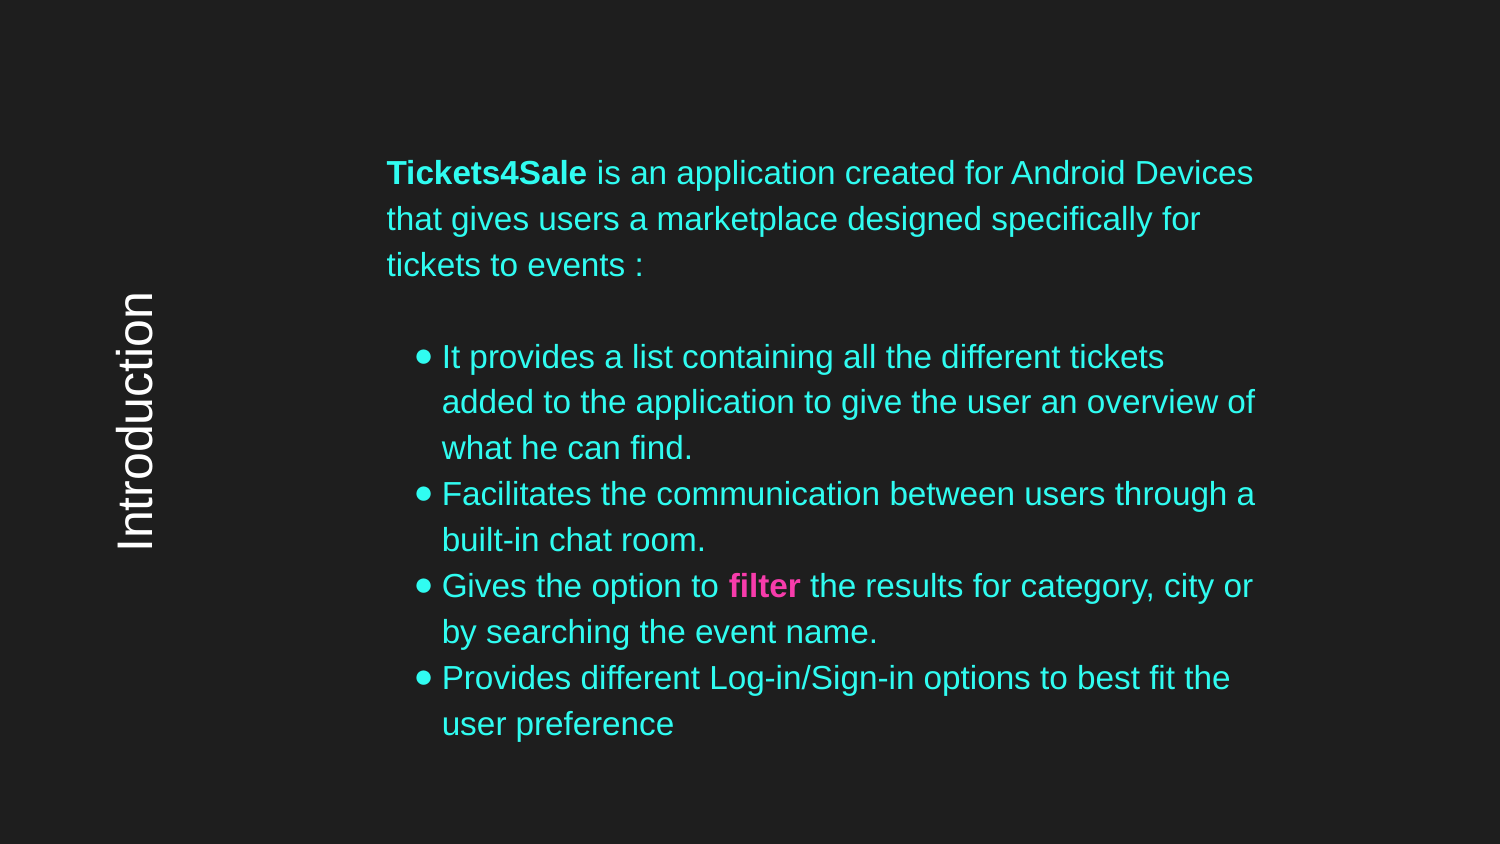

Tickets4Sale is an application created for Android Devices that gives users a marketplace designed specifically for tickets to events :

It provides a list containing all the different tickets added to the application to give the user an overview of what he can find.
Facilitates the communication between users through a built-in chat room.
Gives the option to filter the results for category, city or by searching the event name.
Provides different Log-in/Sign-in options to best fit the user preference
# Introduction